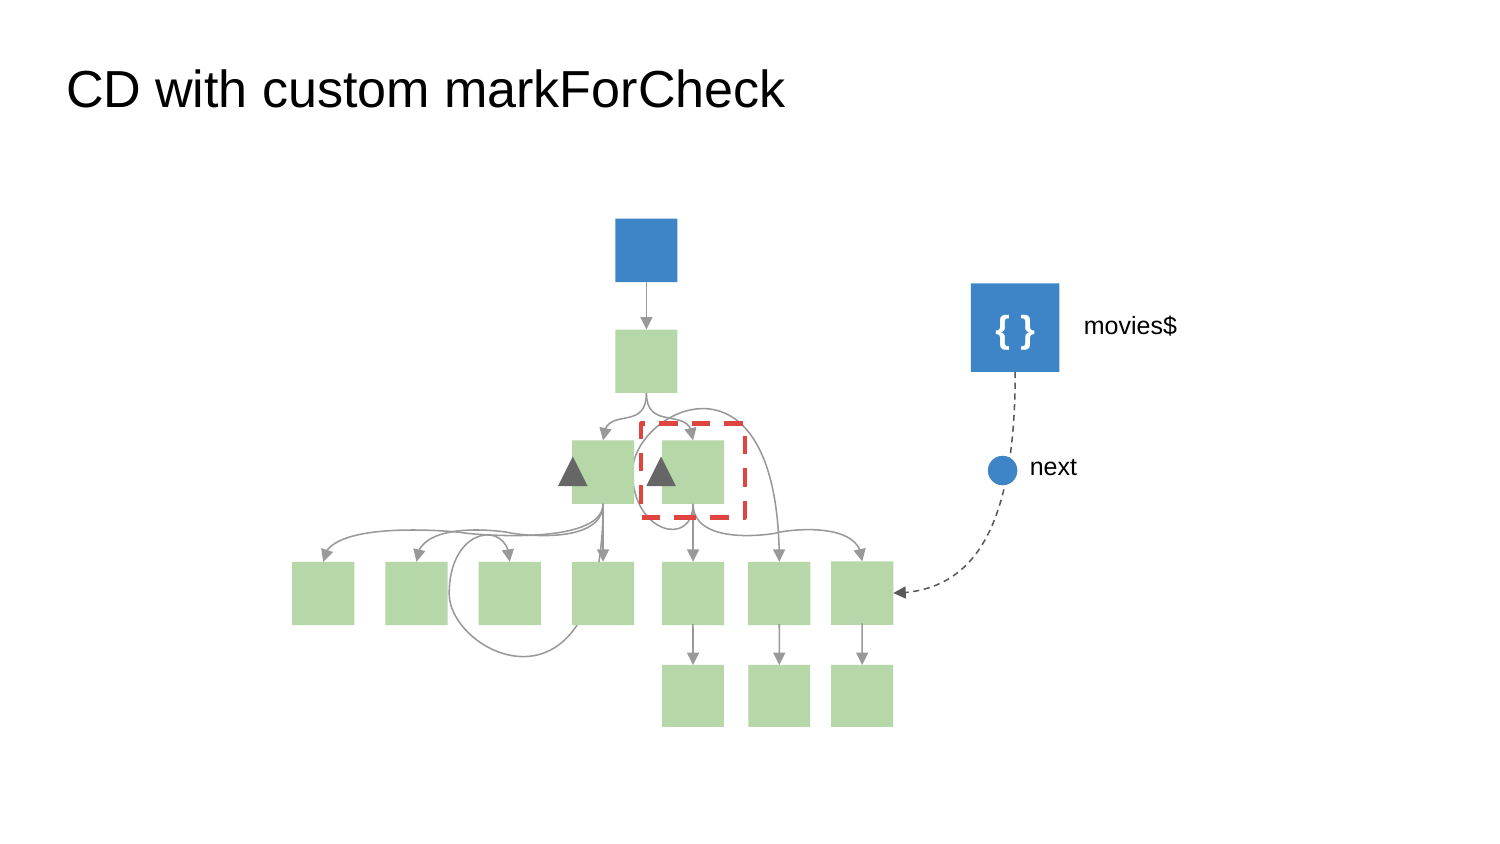

# CD with custom markForCheck

{ }
movies$

next